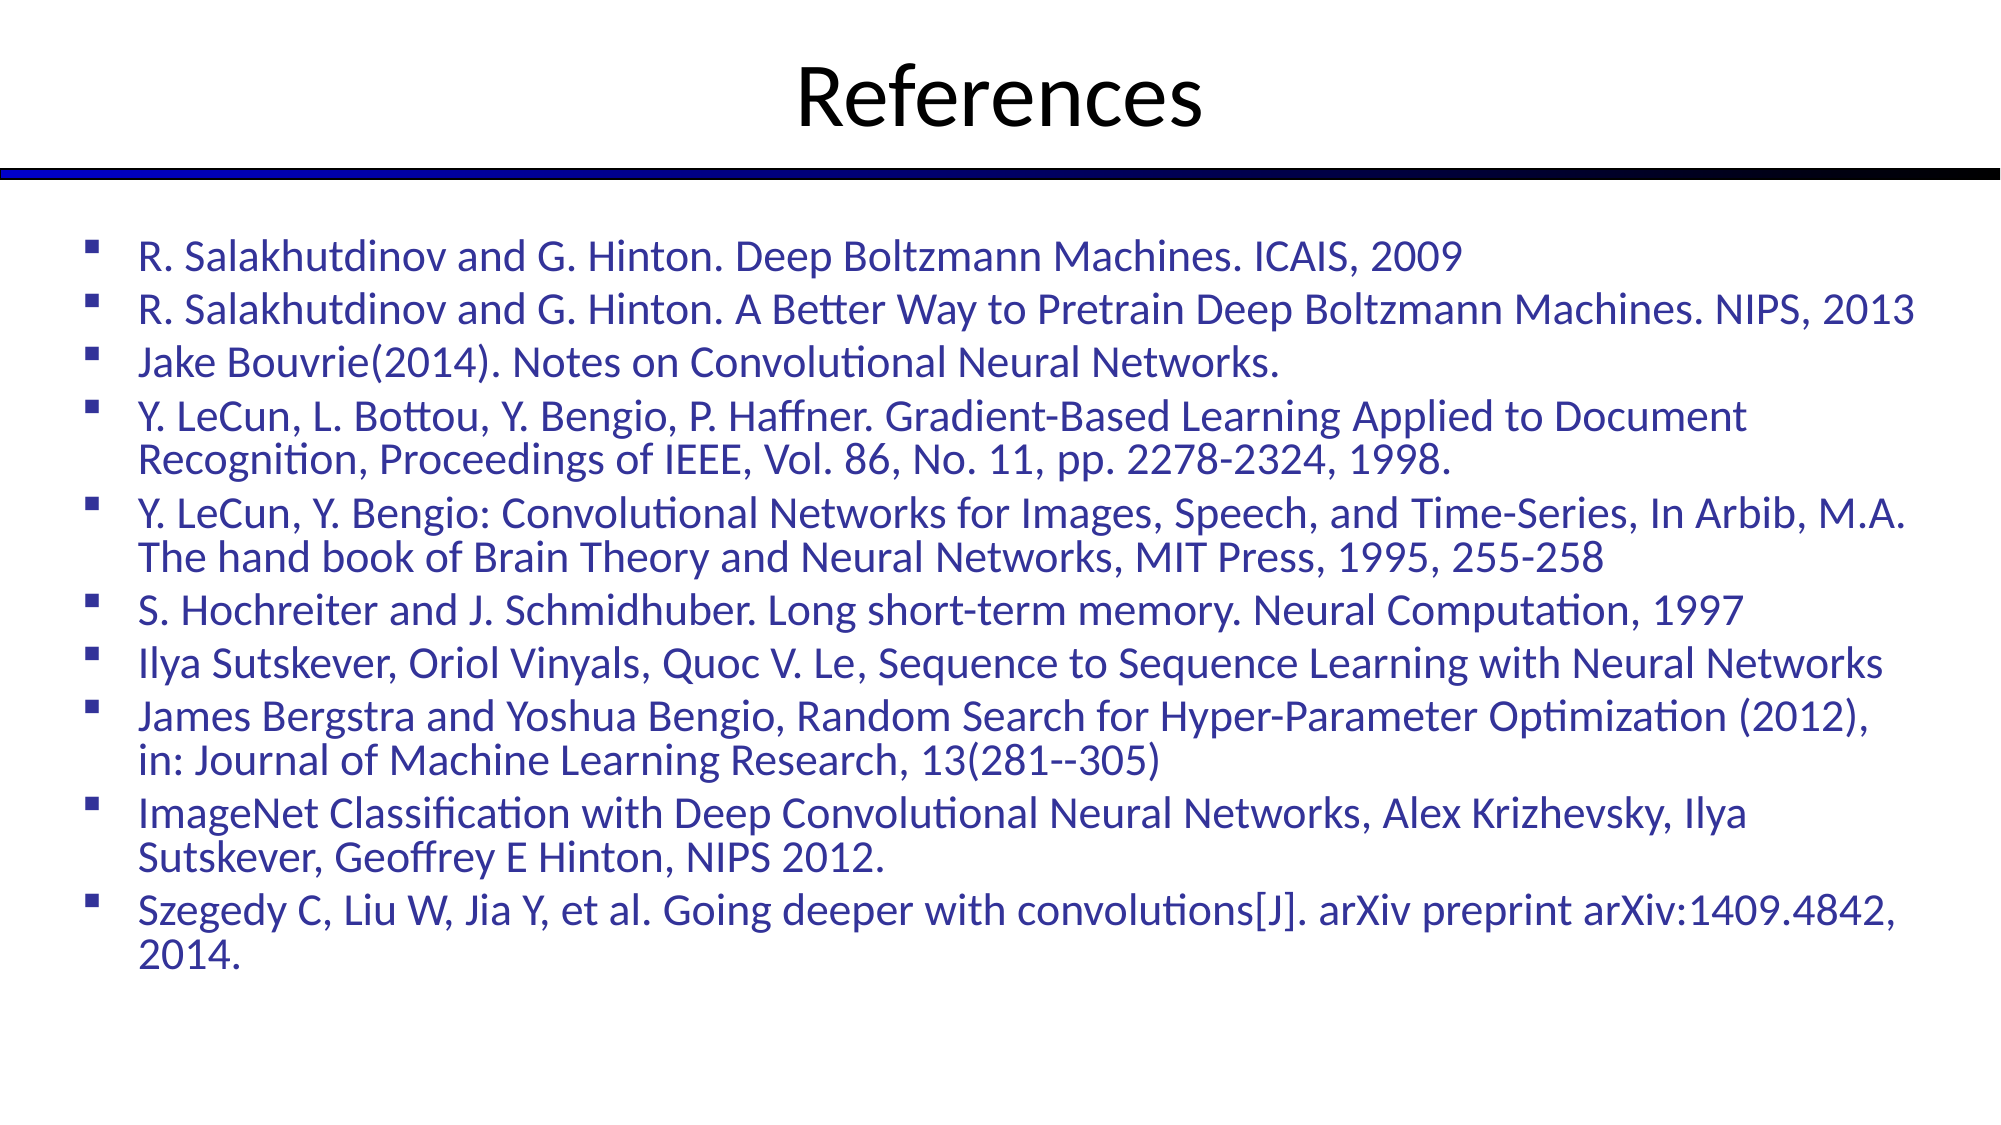

# References
R. Salakhutdinov and G. Hinton. Deep Boltzmann Machines. ICAIS, 2009
R. Salakhutdinov and G. Hinton. A Better Way to Pretrain Deep Boltzmann Machines. NIPS, 2013
Jake Bouvrie(2014). Notes on Convolutional Neural Networks.
Y. LeCun, L. Bottou, Y. Bengio, P. Haffner. Gradient-Based Learning Applied to Document Recognition, Proceedings of IEEE, Vol. 86, No. 11, pp. 2278-2324, 1998.
Y. LeCun, Y. Bengio: Convolutional Networks for Images, Speech, and Time-Series, In Arbib, M.A. The hand book of Brain Theory and Neural Networks, MIT Press, 1995, 255-258
S. Hochreiter and J. Schmidhuber. Long short-term memory. Neural Computation, 1997
Ilya Sutskever, Oriol Vinyals, Quoc V. Le, Sequence to Sequence Learning with Neural Networks
James Bergstra and Yoshua Bengio, Random Search for Hyper-Parameter Optimization (2012), in: Journal of Machine Learning Research, 13(281--305)
ImageNet Classification with Deep Convolutional Neural Networks, Alex Krizhevsky, Ilya Sutskever, Geoffrey E Hinton, NIPS 2012.
Szegedy C, Liu W, Jia Y, et al. Going deeper with convolutions[J]. arXiv preprint arXiv:1409.4842, 2014.